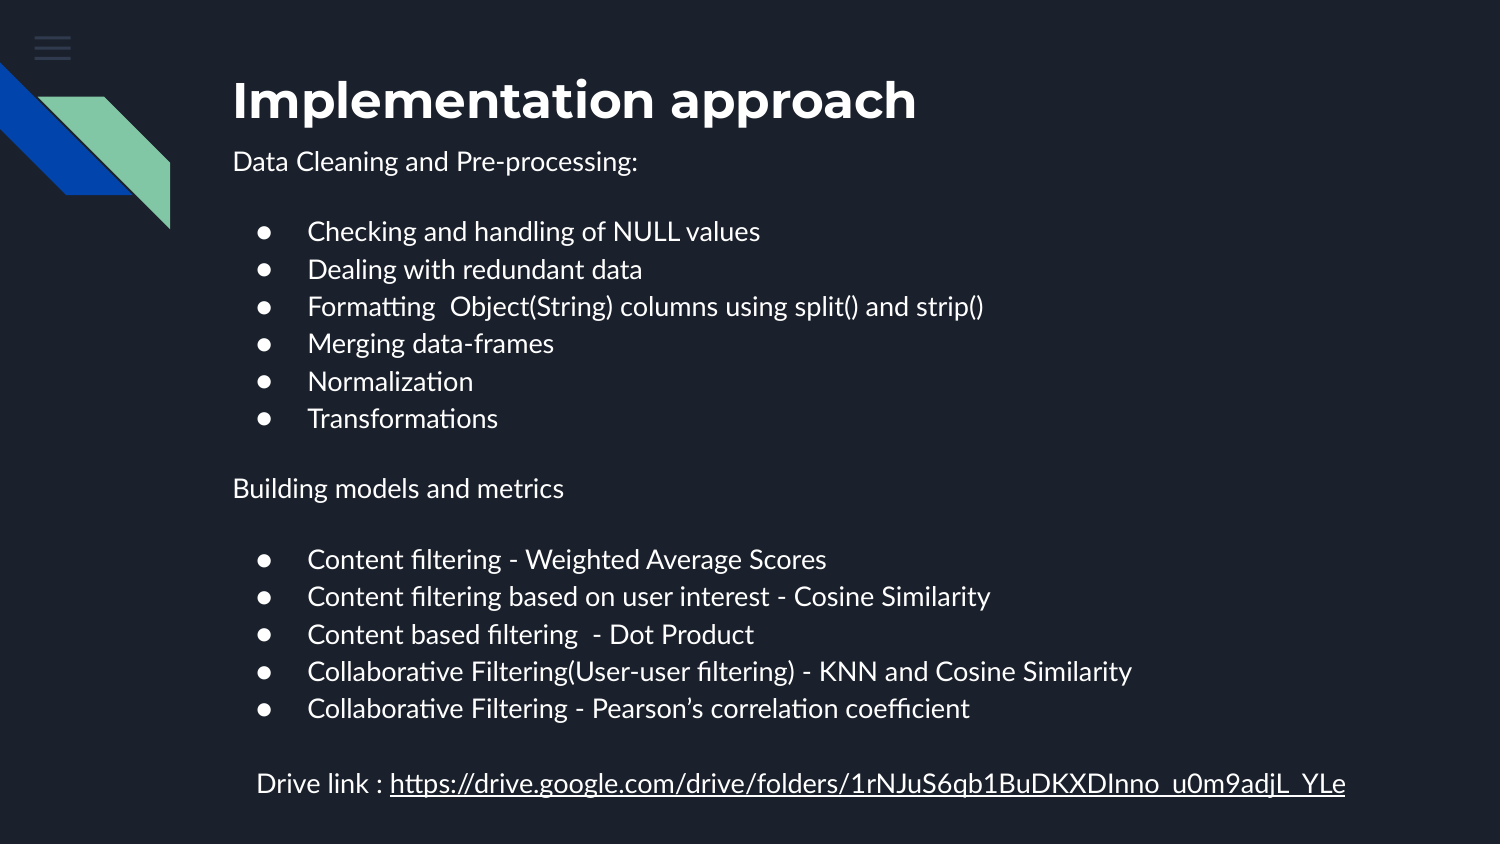

# Implementation approach
Data Cleaning and Pre-processing:
Checking and handling of NULL values
Dealing with redundant data
Formatting  Object(String) columns using split() and strip()
Merging data-frames
Normalization
Transformations
Building models and metrics
Content filtering - Weighted Average Scores
Content filtering based on user interest - Cosine Similarity
Content based filtering  - Dot Product
Collaborative Filtering(User-user filtering) - KNN and Cosine Similarity
Collaborative Filtering - Pearson’s correlation coefficient

Drive link : https://drive.google.com/drive/folders/1rNJuS6qb1BuDKXDInno_u0m9adjL_YLe